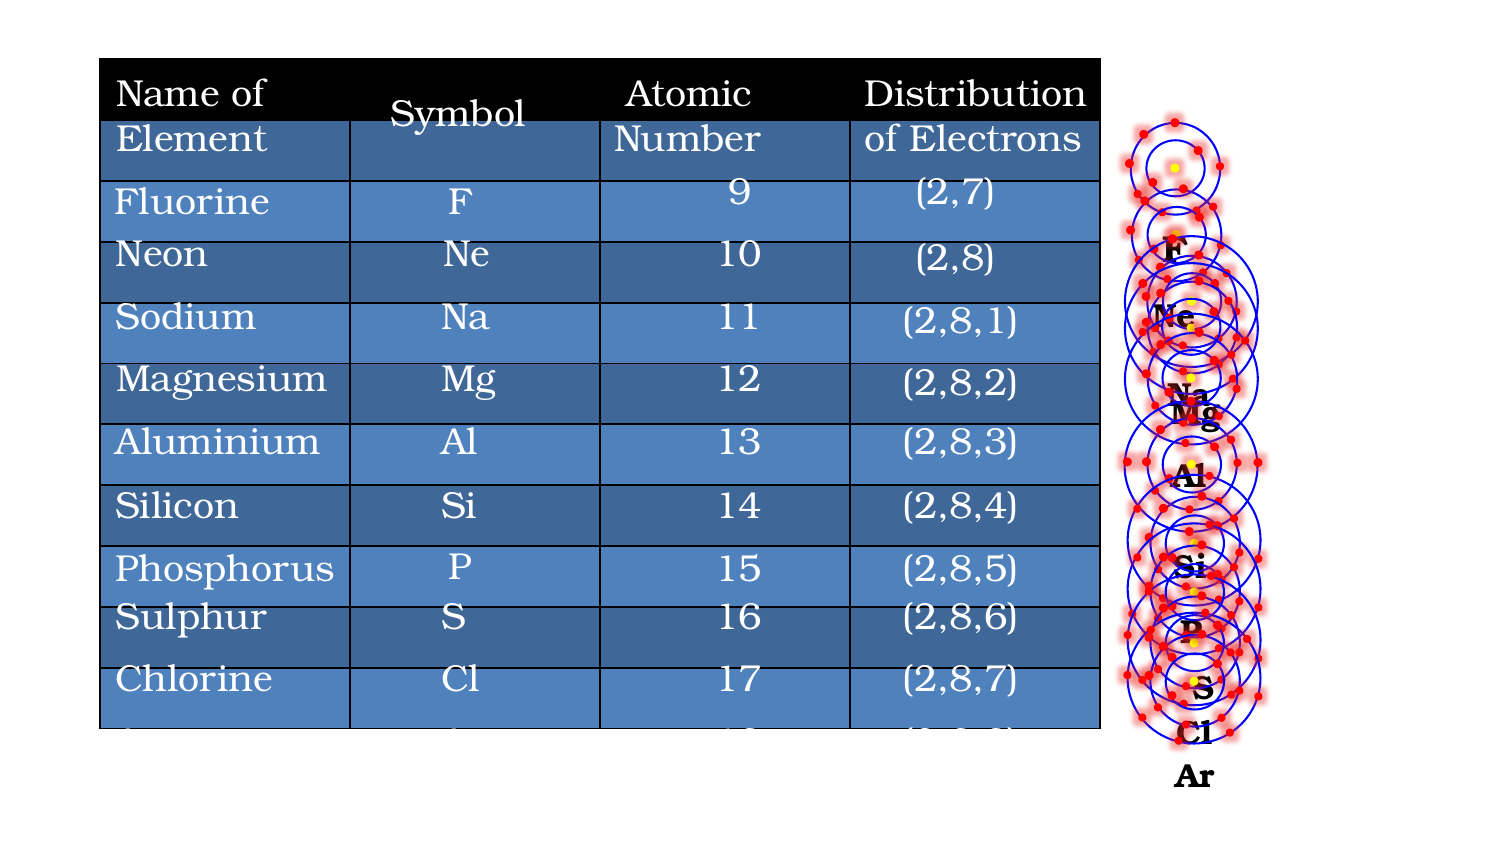

|  |  |  |  |
| --- | --- | --- | --- |
|  |  |  |  |
|  |  |  |  |
|  |  |  |  |
|  |  |  |  |
|  |  |  |  |
|  |  |  |  |
|  |  |  |  |
|  |  |  |  |
|  |  |  |  |
|  |  |  |  |
Name of
Element
  Atomic
 Number
Distribution
of Electrons
Symbol

F
9
(2,7)
Fluorine
F

Ne
Neon
Ne
10
(2,8)

Na

Mg

Sodium
Na
11
(2,8,1)

Al

Magnesium
Mg
12
(2,8,2)

Si

Aluminium
Al
13
(2,8,3)

P
Silicon
Si
14
(2,8,4)

S
P
Phosphorus
15
(2,8,5)

Cl

Sulphur
S
16
(2,8,6)

Ar

Chlorine
Cl
17
(2,8,7)
Argon
Ar
18
(2,8,8)